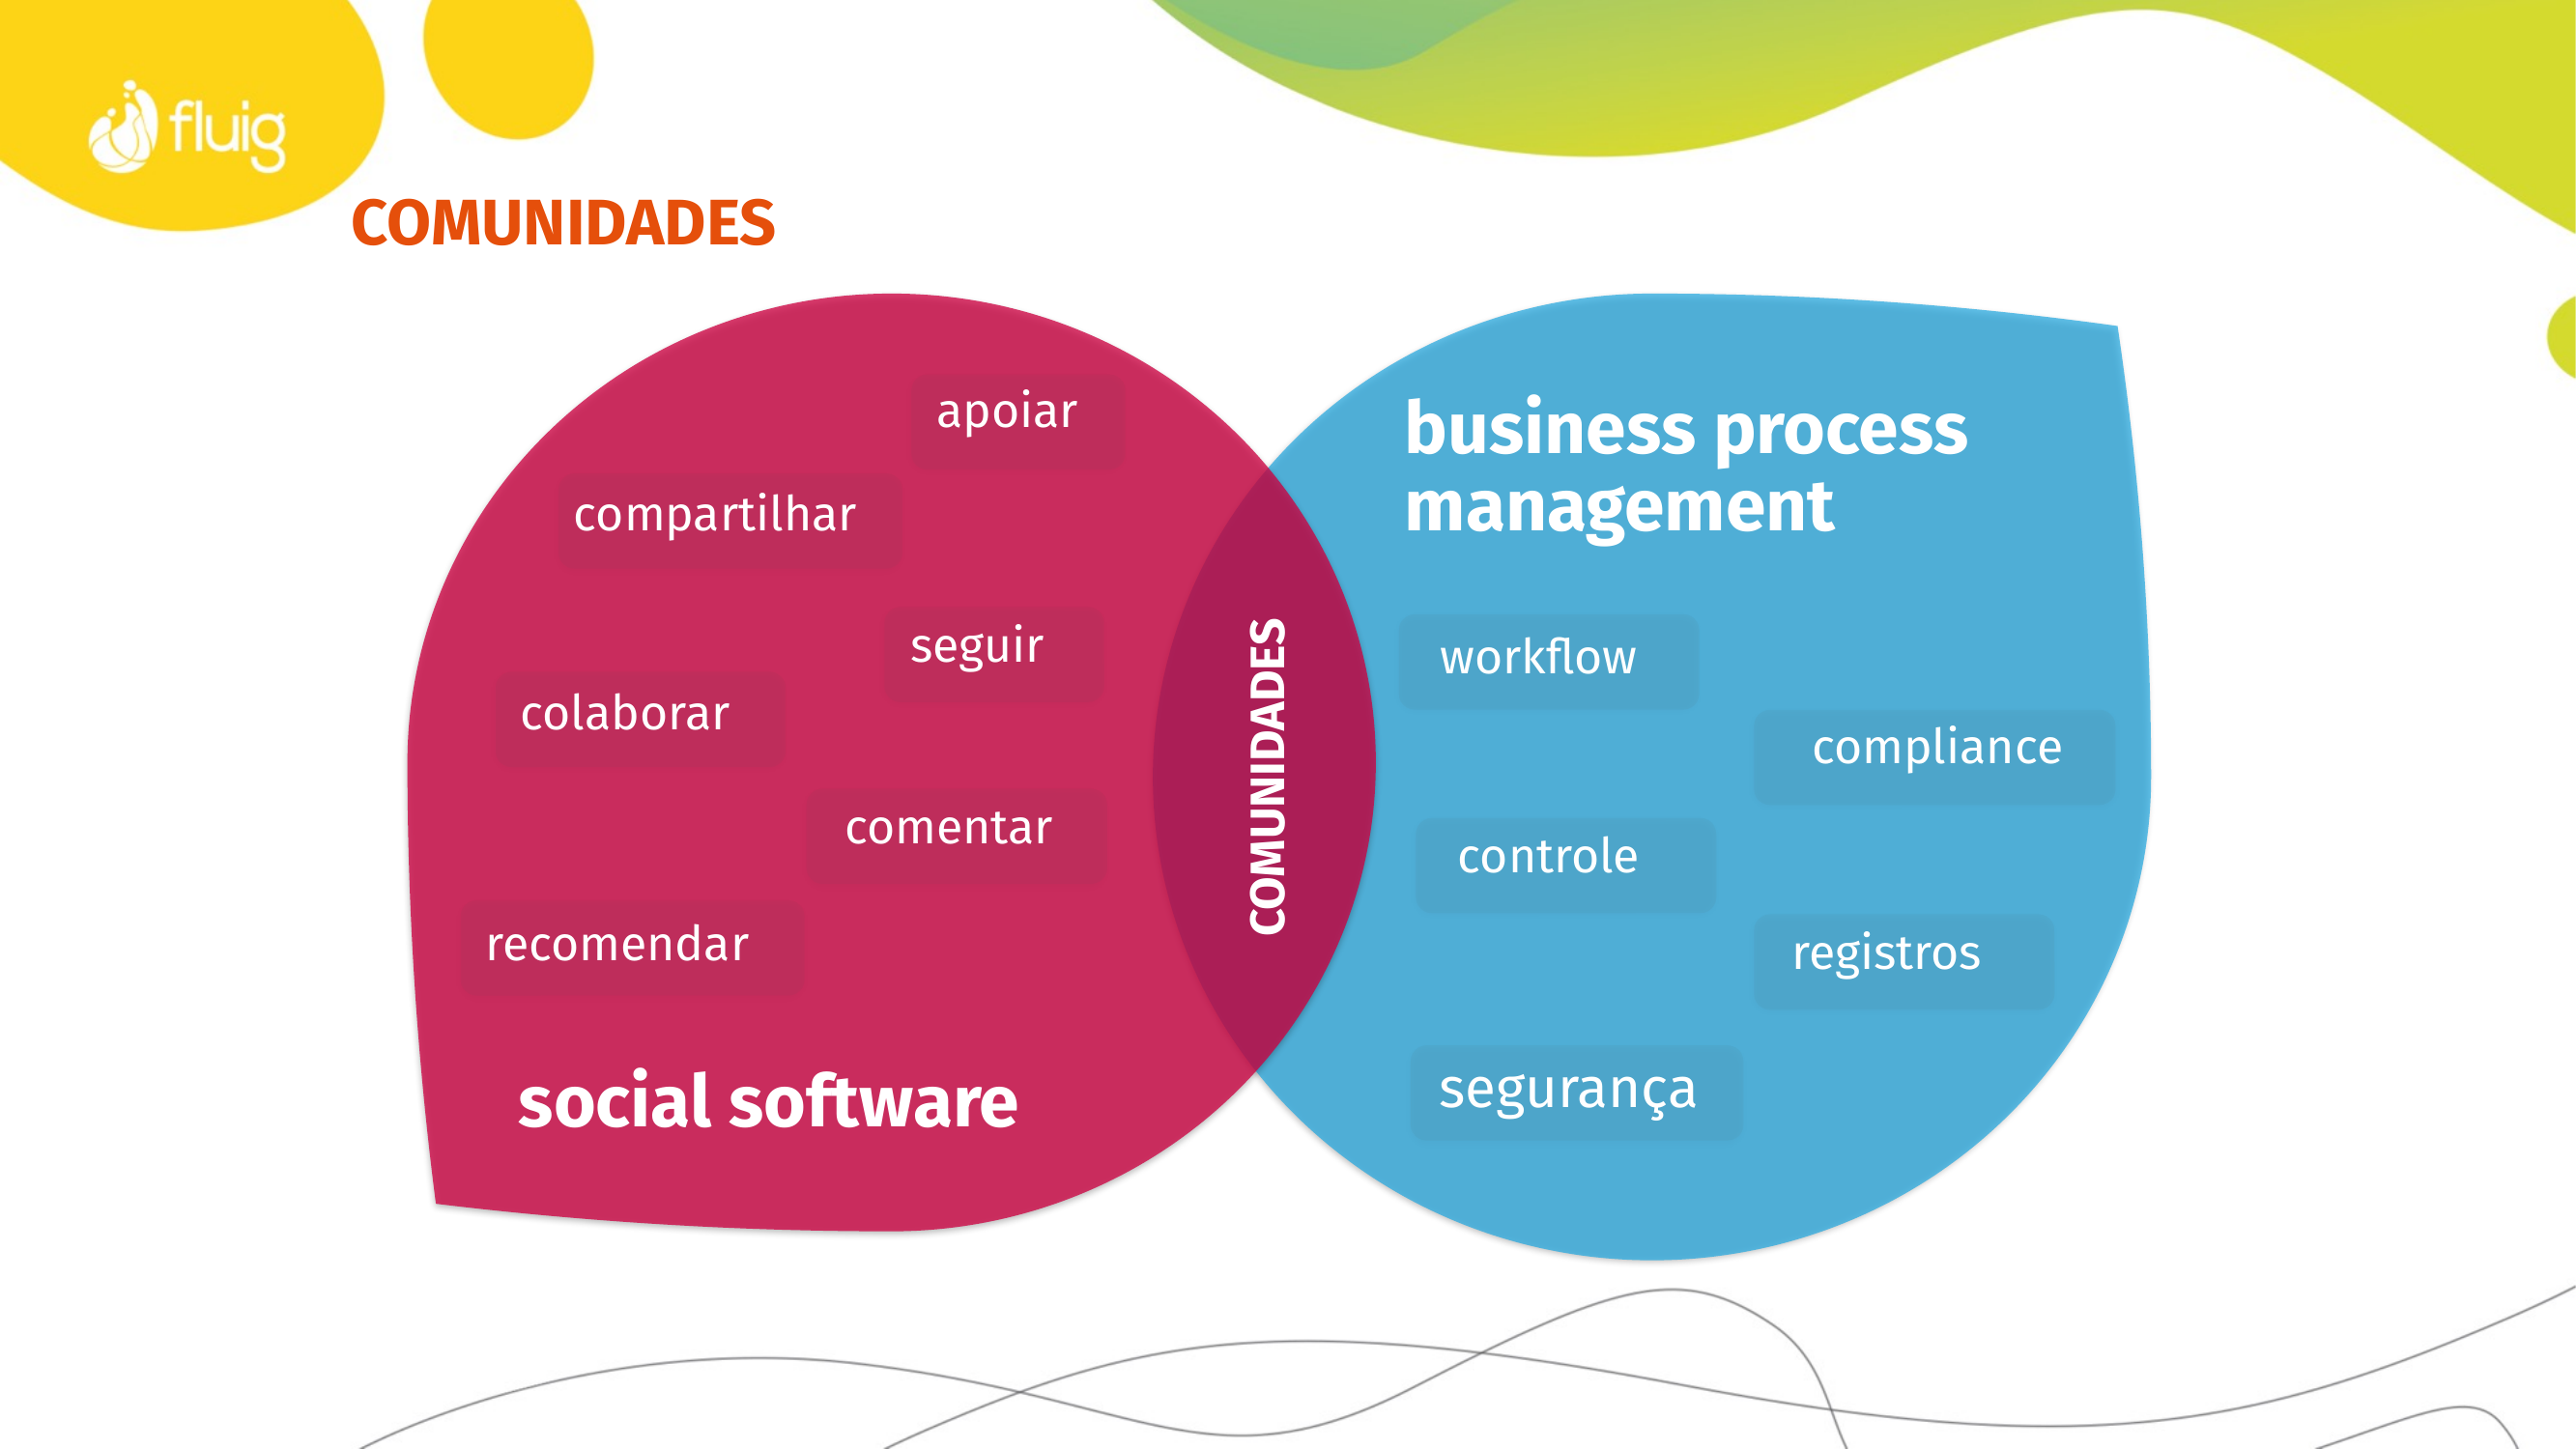

# comunidades

apoiar

business process management

compartilhar
seguir

workflow

colaborar
compliance

COMUNIDADES
comentar

controle

recomendar
registros

segurança

social software